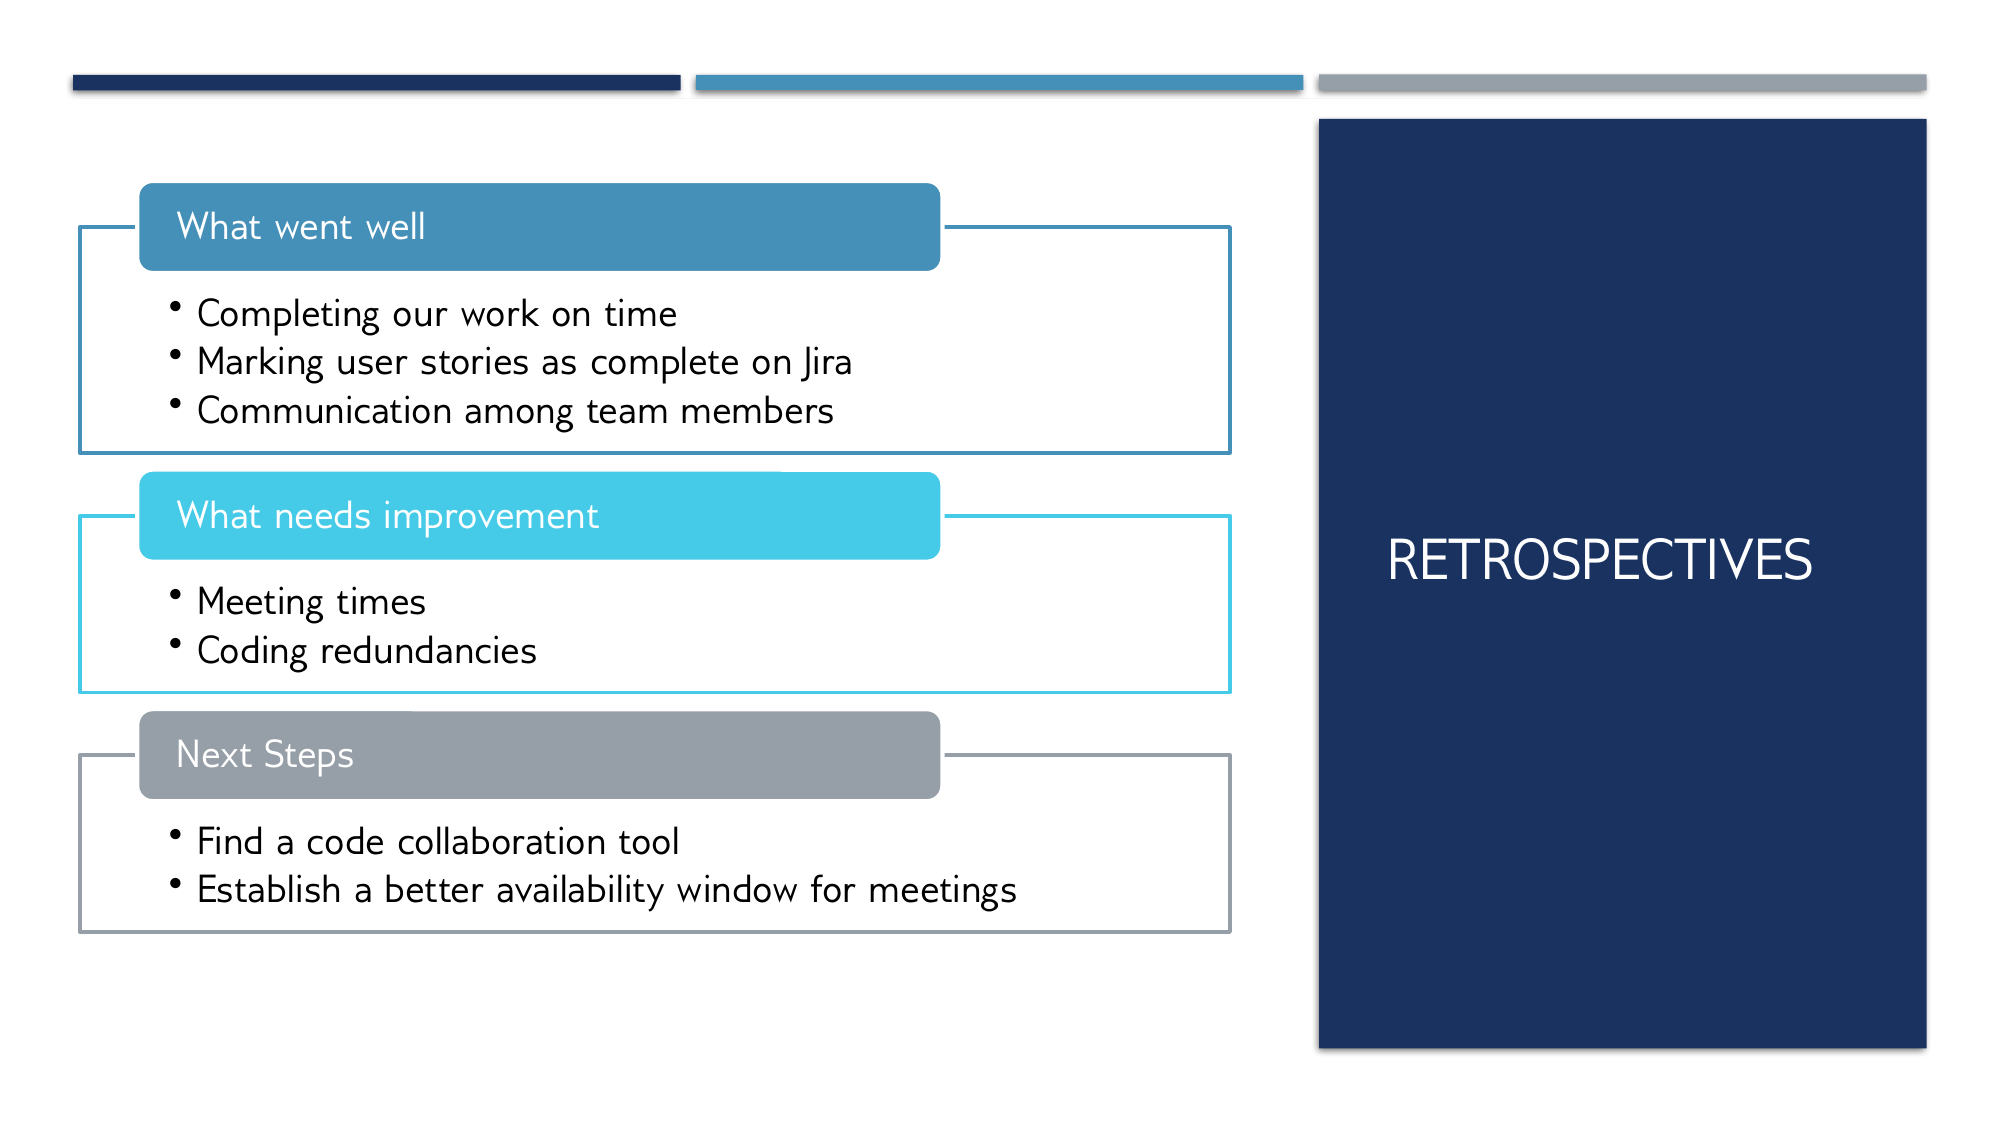

Completing our work on time
Marking user stories as complete on Jira
Communication among team members
What went well
Meeting times
Coding redundancies
What needs improvement
Find a code collaboration tool
Establish a better availability window for meetings
Next Steps
# Retrospectives